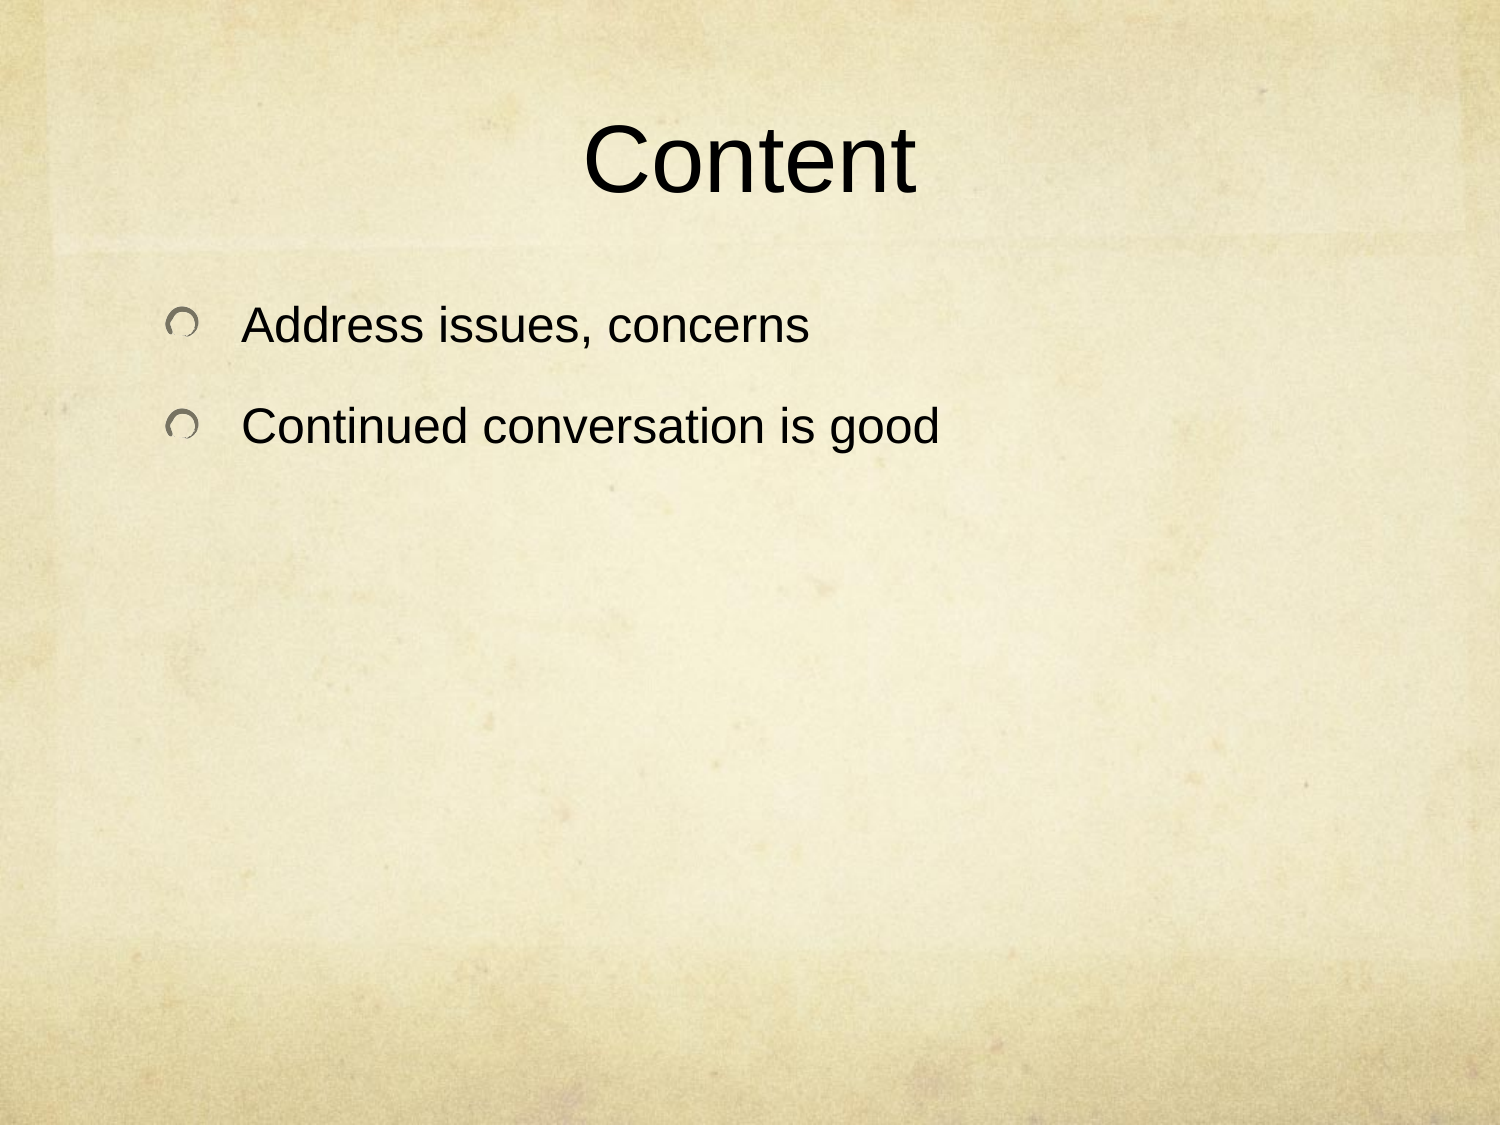

# Content
Address issues, concerns
Continued conversation is good